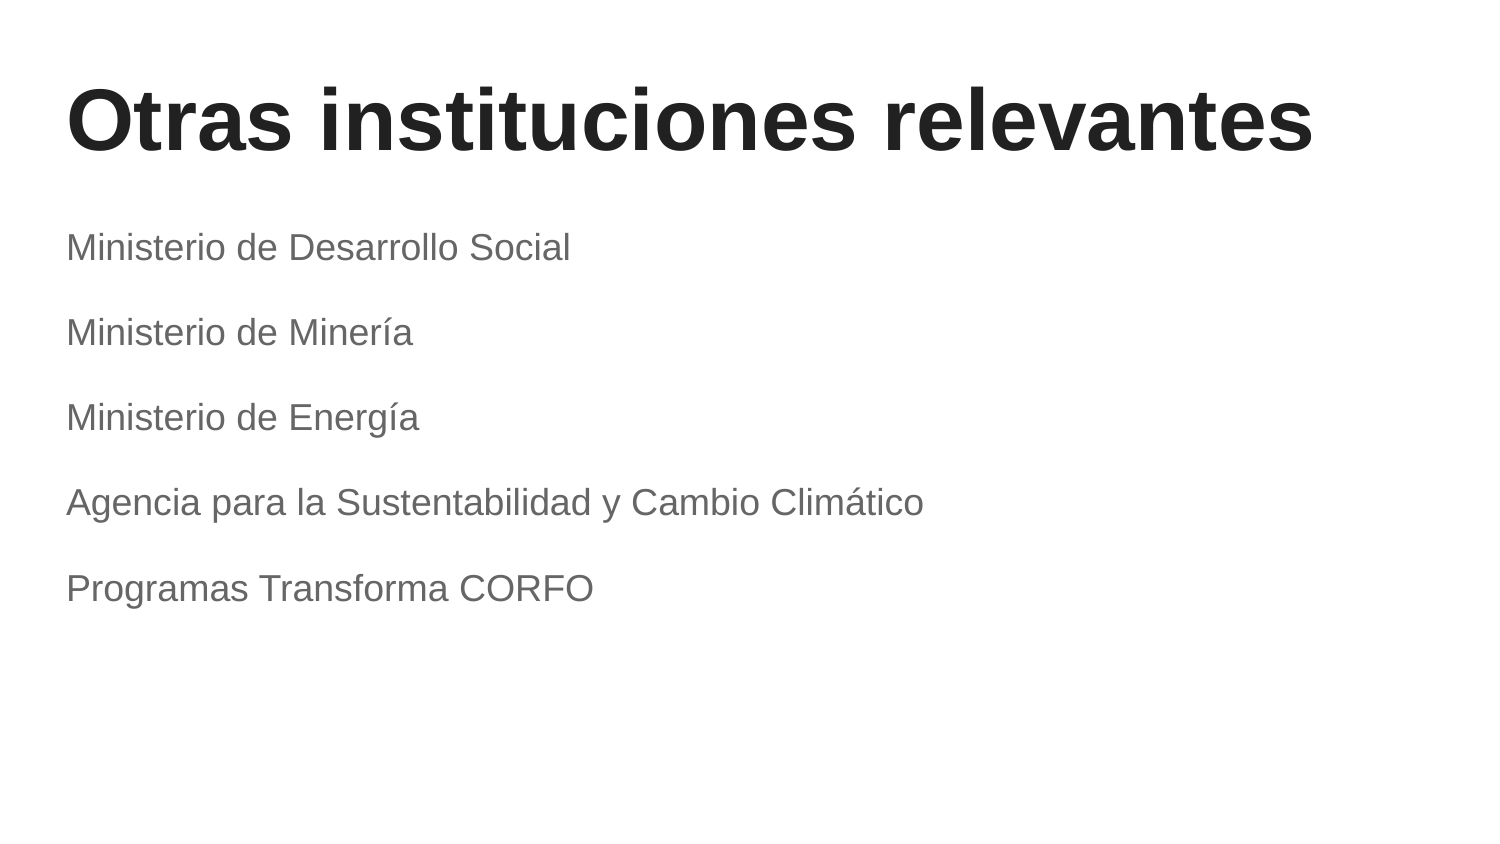

# Otras instituciones relevantes
Ministerio de Desarrollo Social
Ministerio de Minería
Ministerio de Energía
Agencia para la Sustentabilidad y Cambio Climático
Programas Transforma CORFO